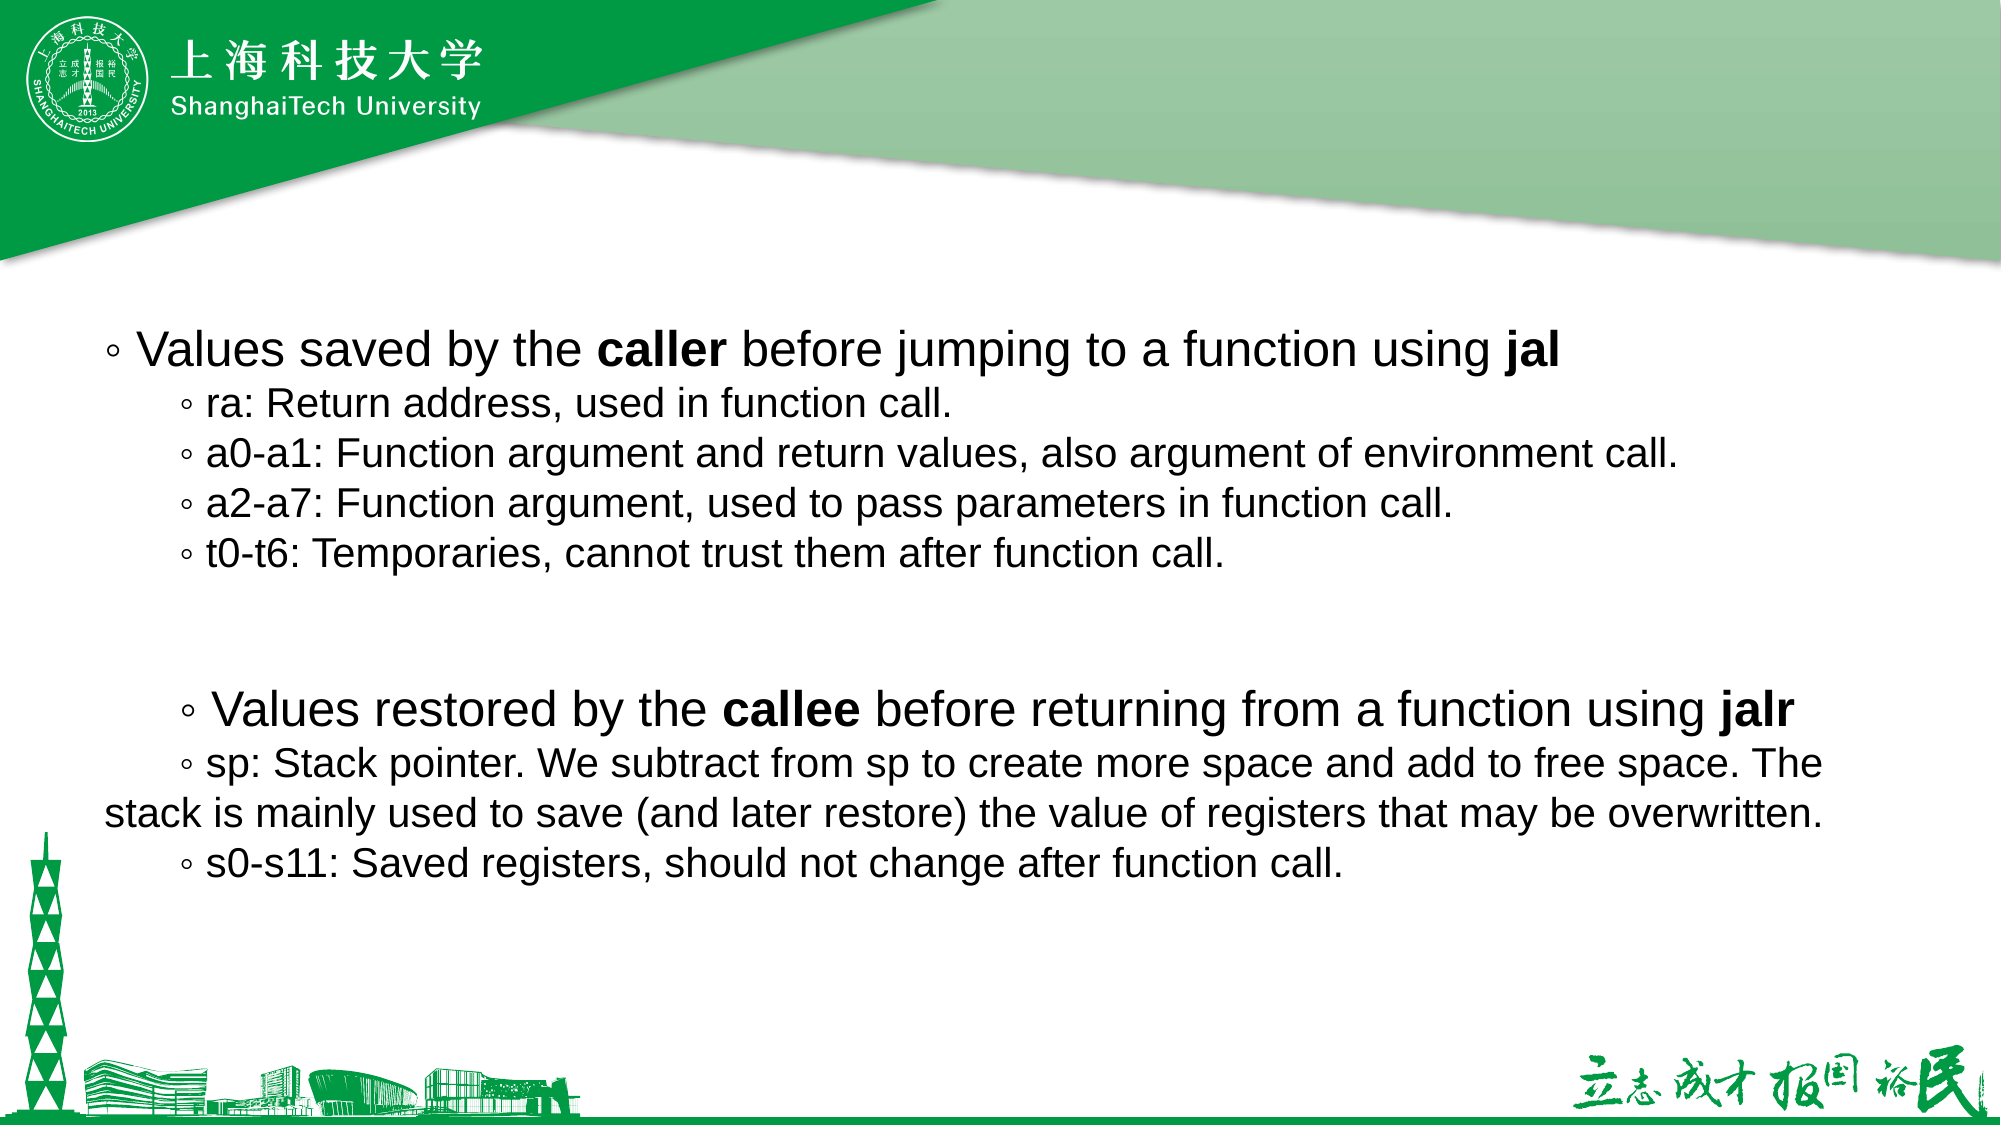

◦ Values saved by the caller before jumping to a function using jal
◦ ra: Return address, used in function call.
◦ a0-a1: Function argument and return values, also argument of environment call.
◦ a2-a7: Function argument, used to pass parameters in function call.
◦ t0-t6: Temporaries, cannot trust them after function call.

◦ Values restored by the callee before returning from a function using jalr
◦ sp: Stack pointer. We subtract from sp to create more space and add to free space. The stack is mainly used to save (and later restore) the value of registers that may be overwritten.
◦ s0-s11: Saved registers, should not change after function call.